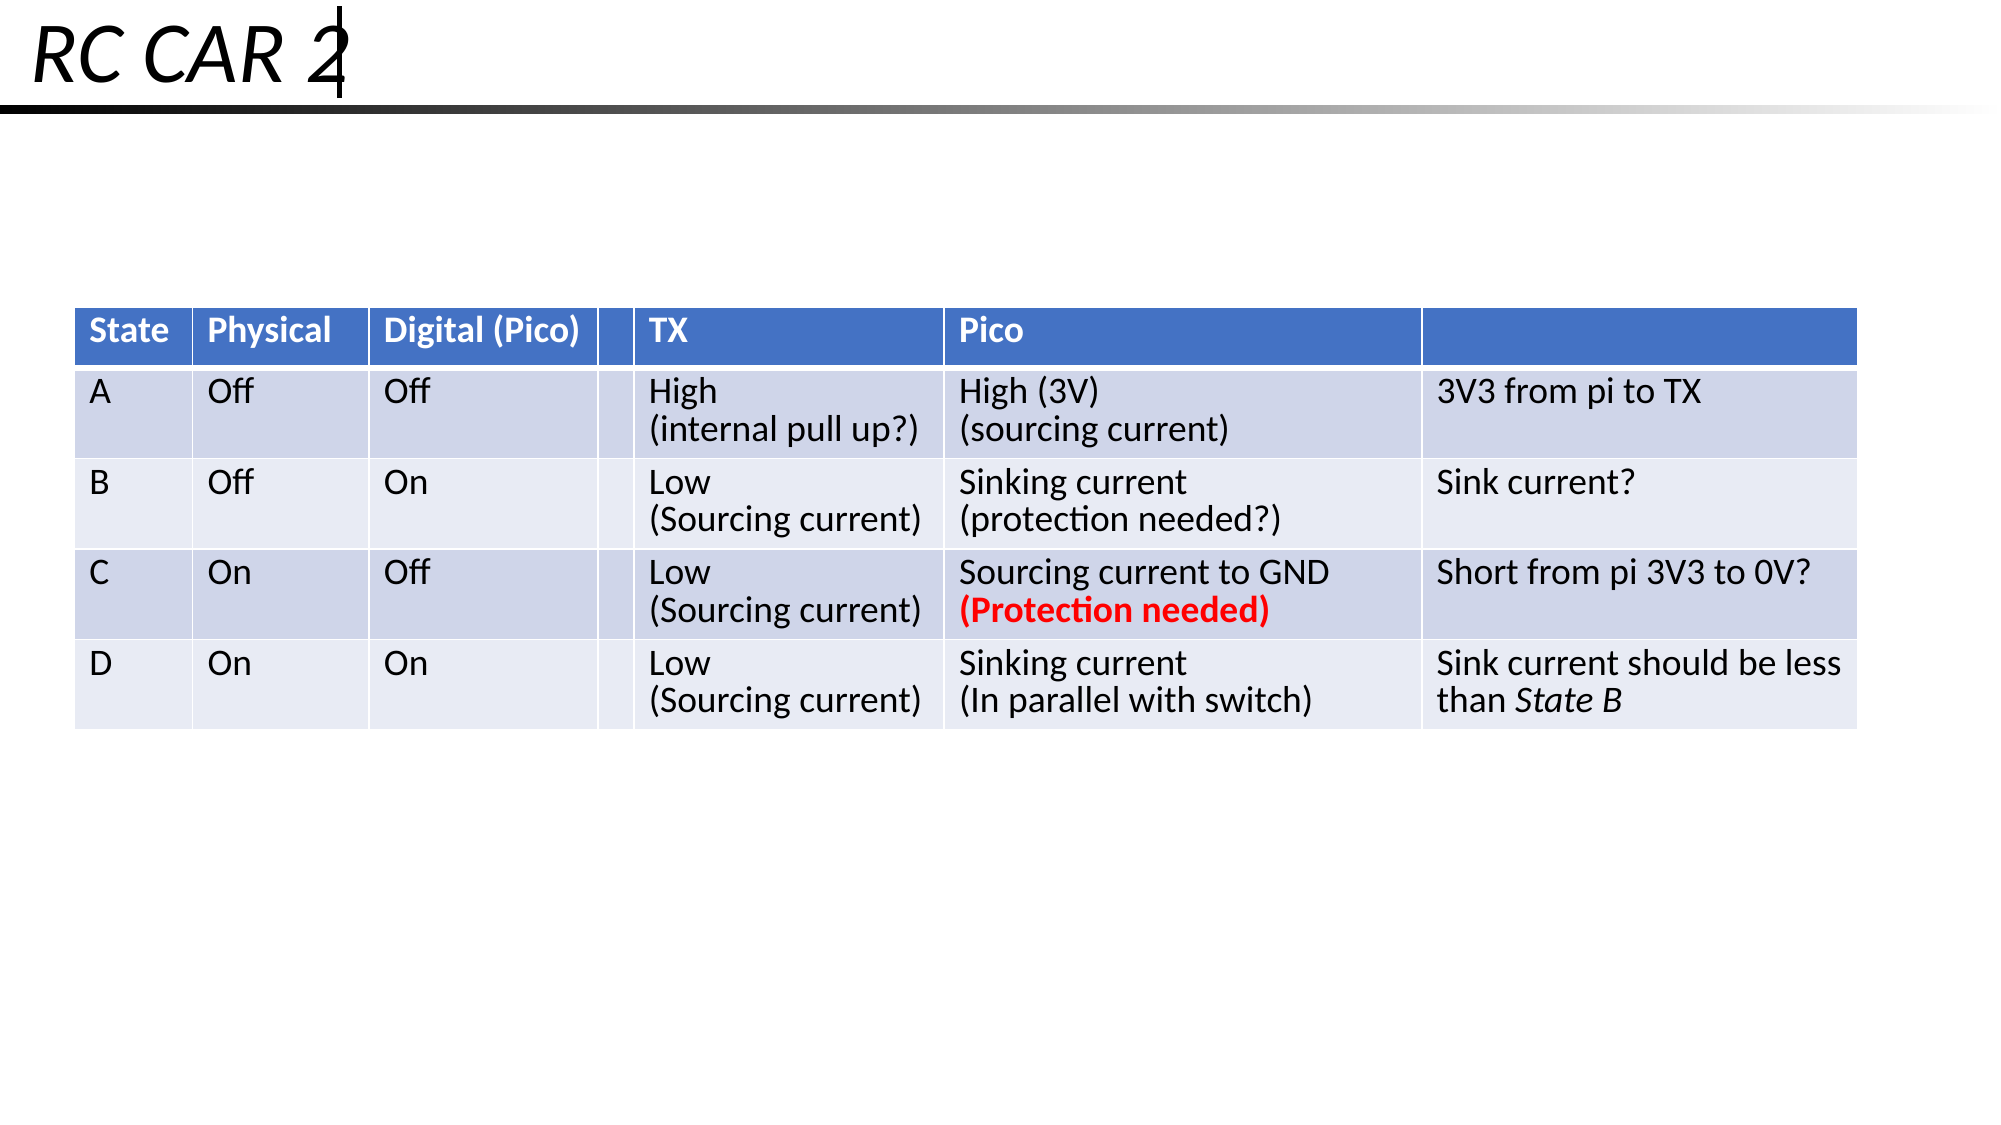

# RC CAR 2
Text

| State | Physical | Digital (Pico) |  | TX | Pico |  |
| --- | --- | --- | --- | --- | --- | --- |
| A | Off | Off |  | High (internal pull up?) | High (3V) (sourcing current) | 3V3 from pi to TX |
| B | Off | On |  | Low (Sourcing current) | Sinking current (protection needed?) | Sink current? |
| C | On | Off |  | Low (Sourcing current) | Sourcing current to GND (Protection needed) | Short from pi 3V3 to 0V? |
| D | On | On |  | Low (Sourcing current) | Sinking current (In parallel with switch) | Sink current should be less than State B |